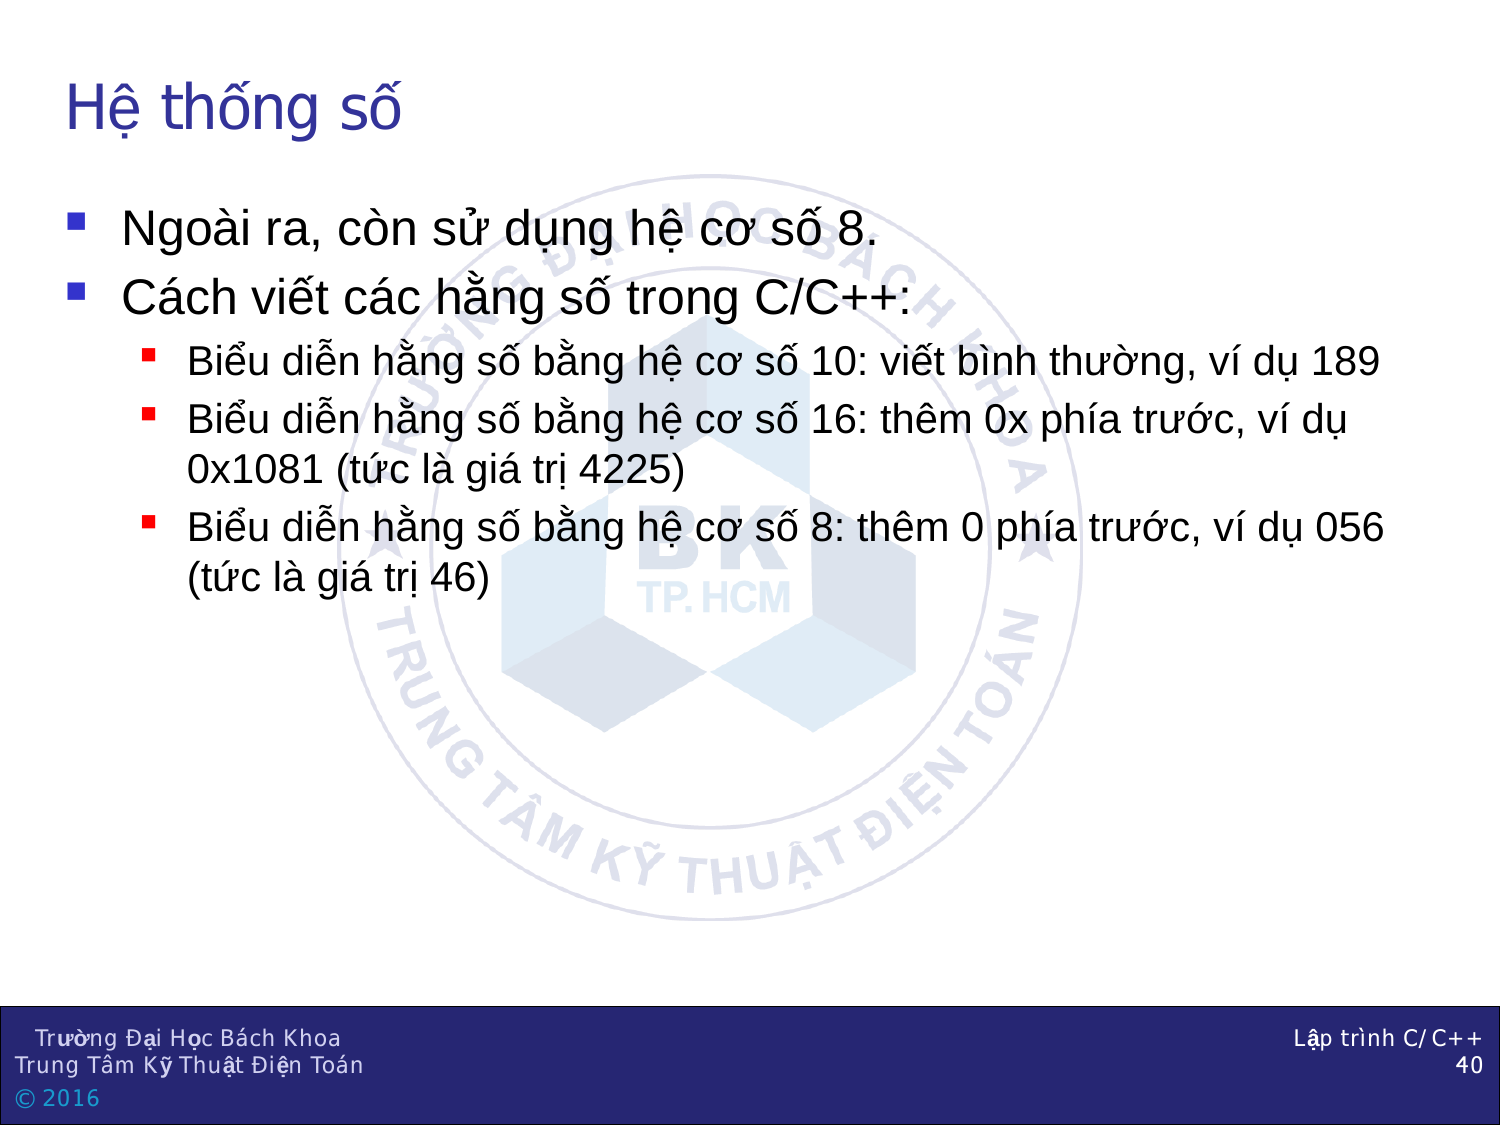

# Hệ thống số
Ngoài ra, còn sử dụng hệ cơ số 8.
Cách viết các hằng số trong C/C++:
Biểu diễn hằng số bằng hệ cơ số 10: viết bình thường, ví dụ 189
Biểu diễn hằng số bằng hệ cơ số 16: thêm 0x phía trước, ví dụ 0x1081 (tức là giá trị 4225)
Biểu diễn hằng số bằng hệ cơ số 8: thêm 0 phía trước, ví dụ 056 (tức là giá trị 46)